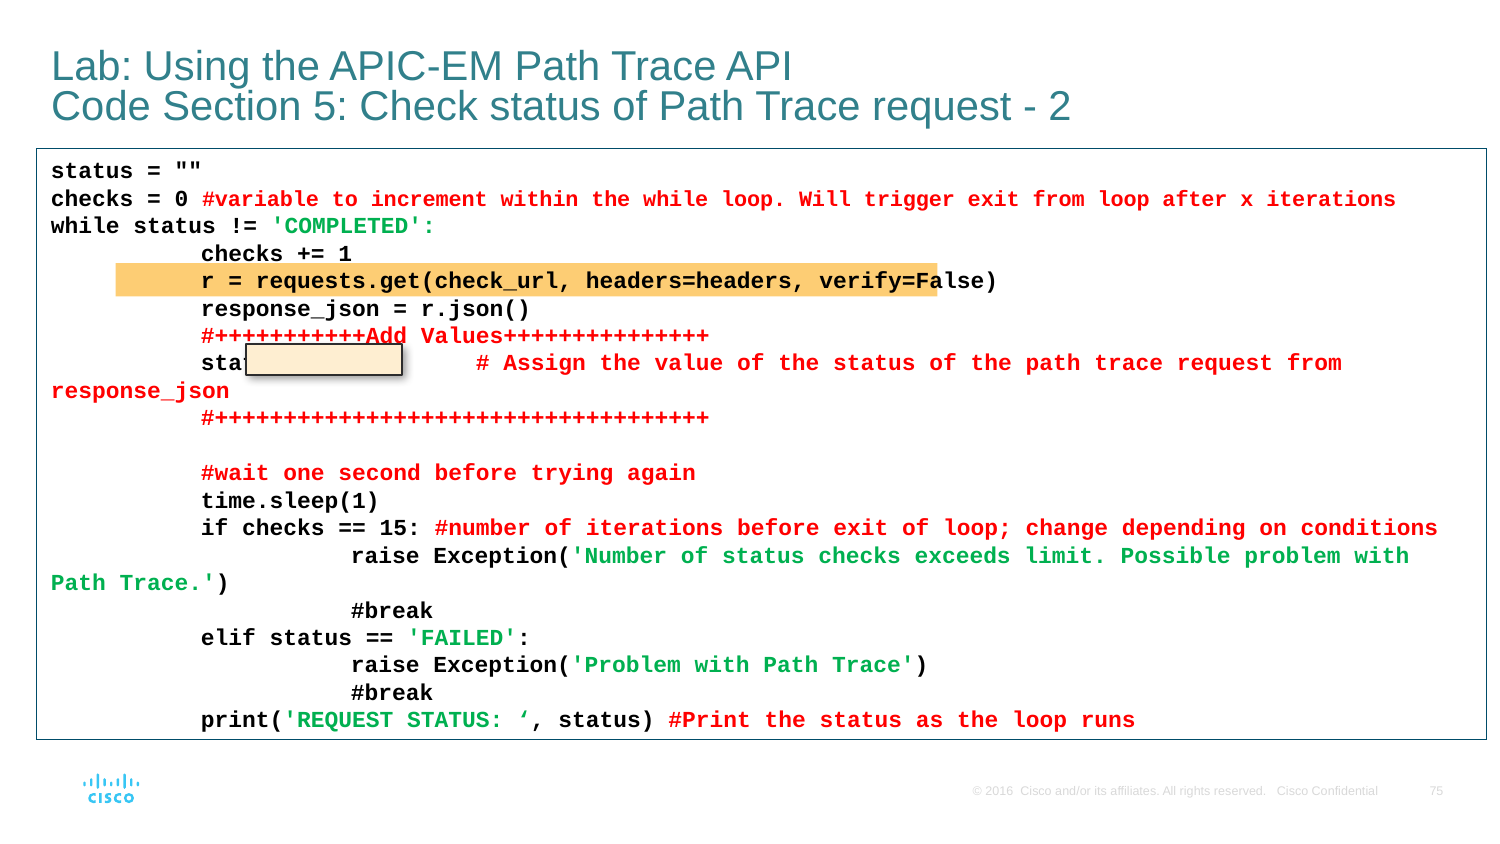

# Lab: Using the APIC-EM Path Trace API Code Section 5: Check status of Path Trace request - 2
status = ""
checks = 0 #variable to increment within the while loop. Will trigger exit from loop after x iterations
while status != 'COMPLETED':
	checks += 1
	r = requests.get(check_url, headers=headers, verify=False)
	response_json = r.json()
	#+++++++++++Add Values+++++++++++++++
	status =            # Assign the value of the status of the path trace request from response_json
	#++++++++++++++++++++++++++++++++++++

	#wait one second before trying again
	time.sleep(1)
	if checks == 15: #number of iterations before exit of loop; change depending on conditions
		raise Exception('Number of status checks exceeds limit. Possible problem with Path Trace.')
		#break
	elif status == 'FAILED':
		raise Exception('Problem with Path Trace')
		#break
	print('REQUEST STATUS: ‘, status) #Print the status as the loop runs